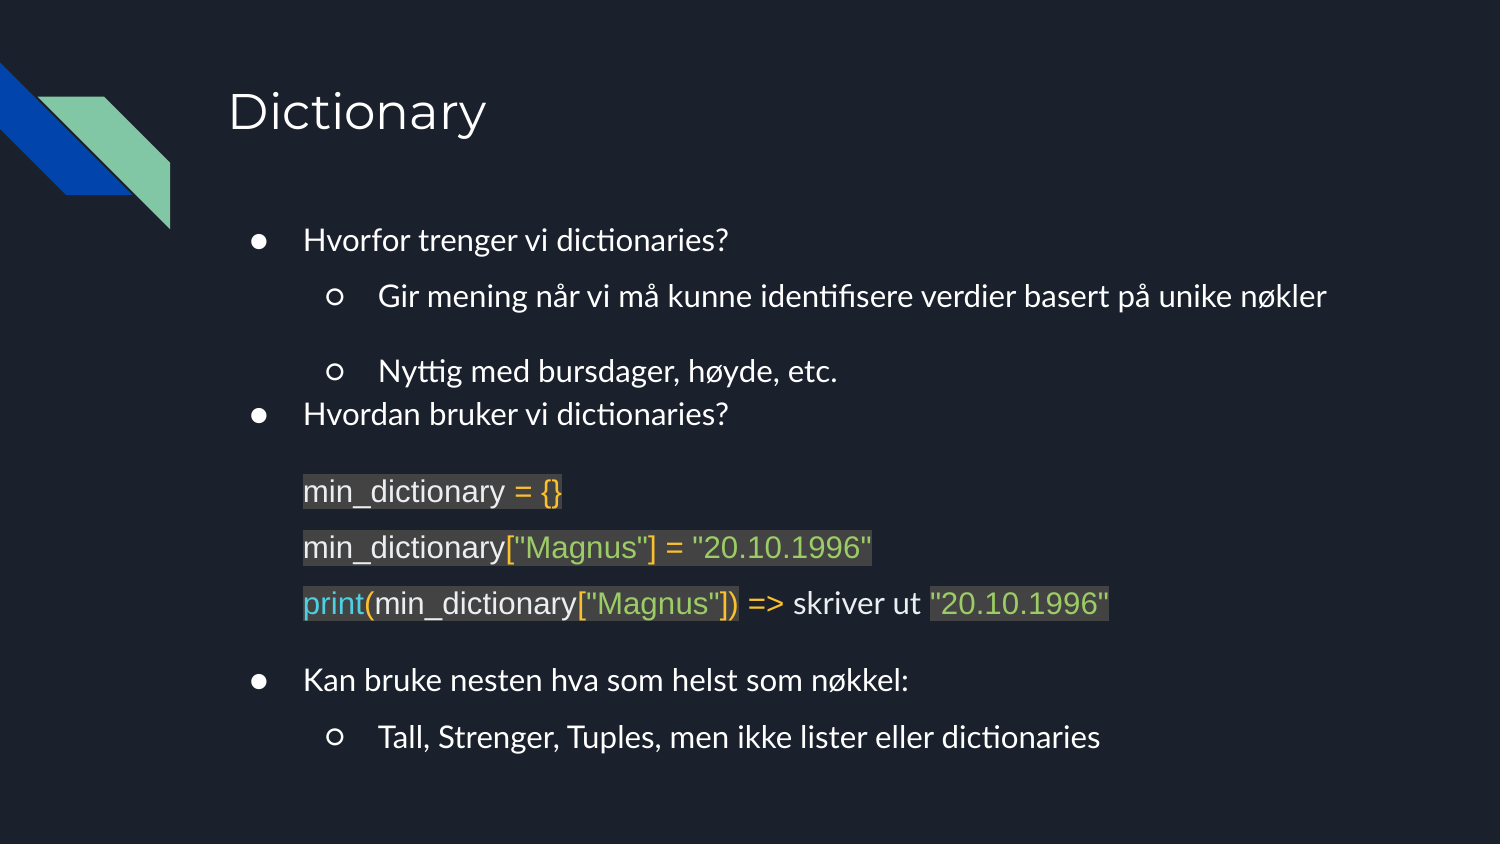

# Dictionary
Hvorfor trenger vi dictionaries?
Gir mening når vi må kunne identifisere verdier basert på unike nøkler
Nyttig med bursdager, høyde, etc.
Hvordan bruker vi dictionaries?
min_dictionary = {}
min_dictionary["Magnus"] = "20.10.1996"
print(min_dictionary["Magnus"]) => skriver ut "20.10.1996"
Kan bruke nesten hva som helst som nøkkel:
Tall, Strenger, Tuples, men ikke lister eller dictionaries